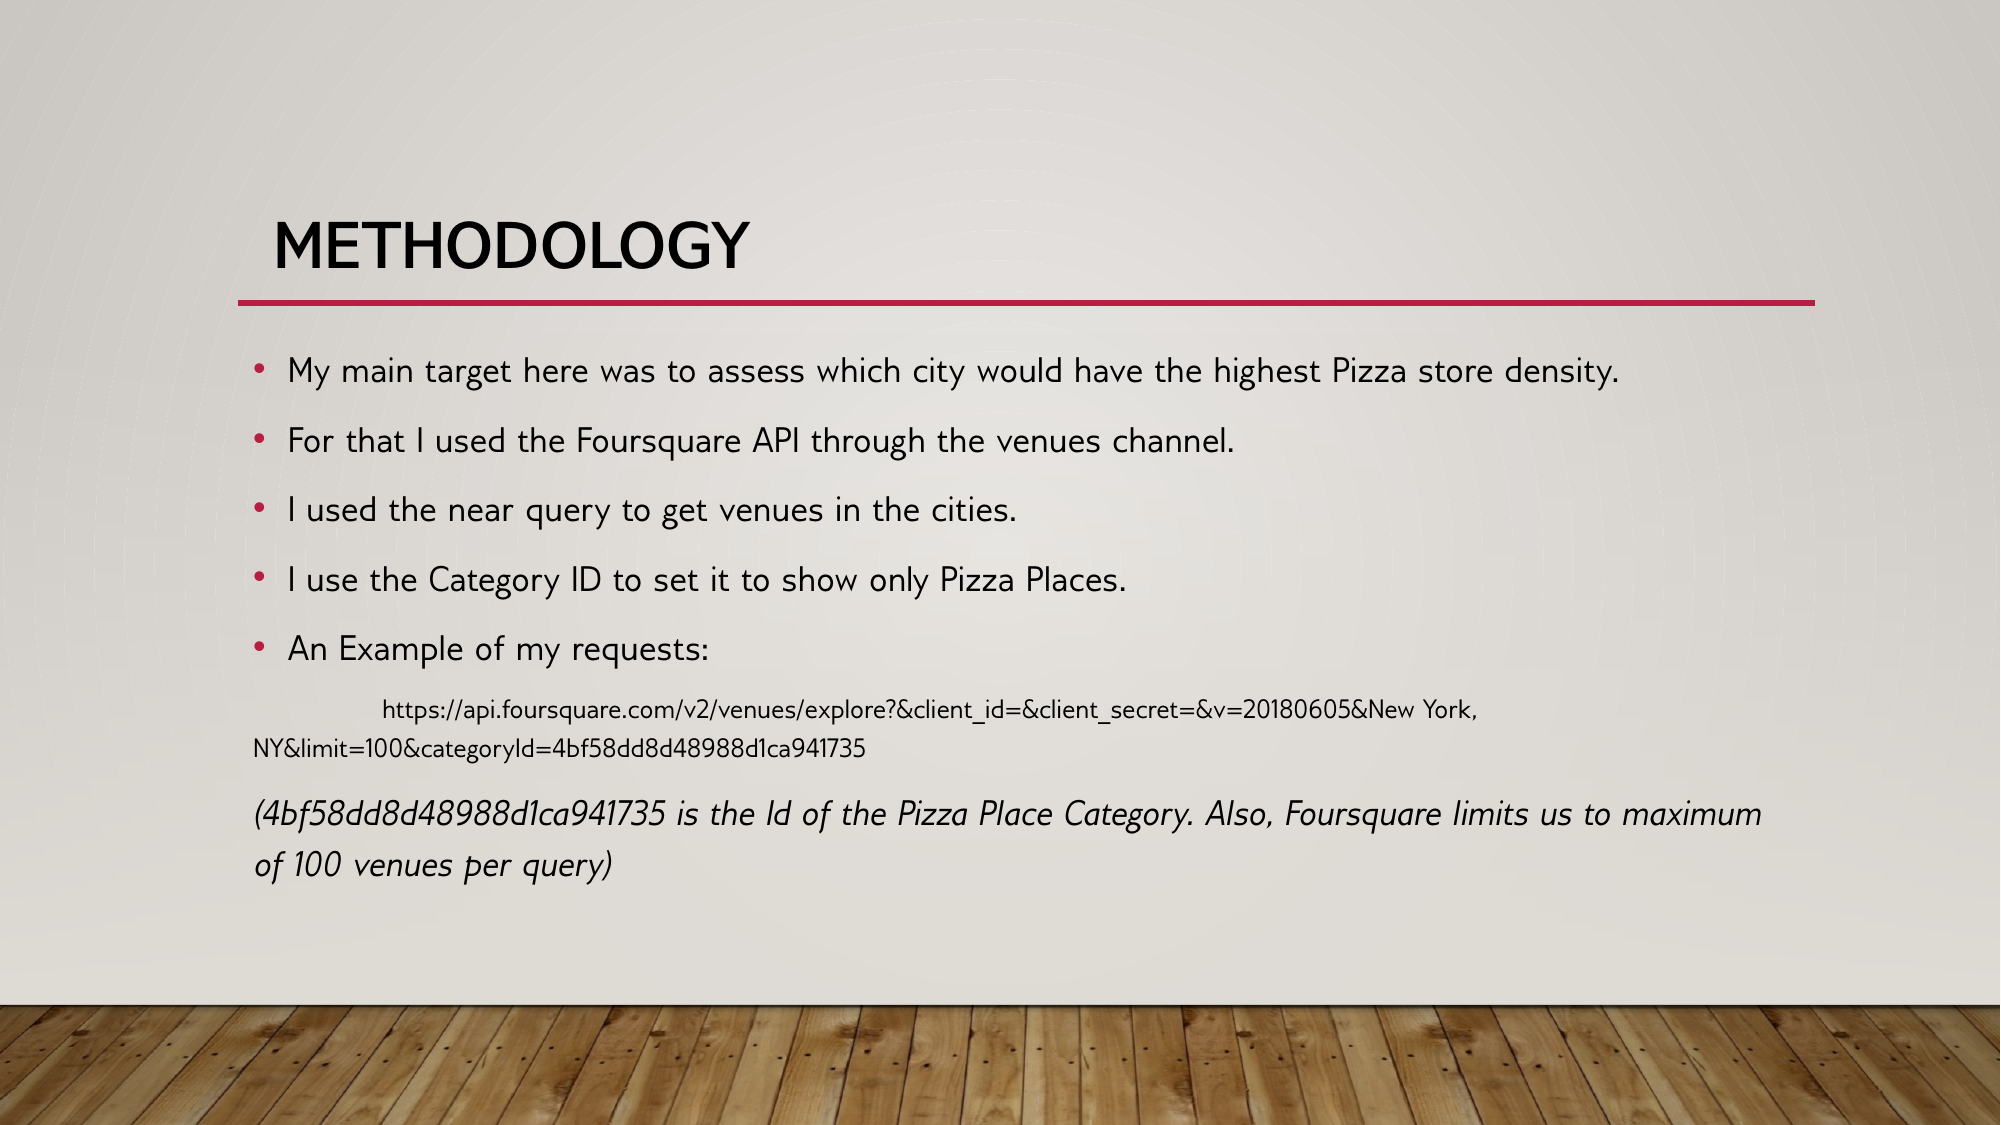

# Methodology
My main target here was to assess which city would have the highest Pizza store density.
For that I used the Foursquare API through the venues channel.
I used the near query to get venues in the cities.
I use the Category ID to set it to show only Pizza Places.
An Example of my requests:
	https://api.foursquare.com/v2/venues/explore?&client_id=&client_secret=&v=20180605&New York, 	NY&limit=100&categoryId=4bf58dd8d48988d1ca941735
(4bf58dd8d48988d1ca941735 is the Id of the Pizza Place Category. Also, Foursquare limits us to maximum of 100 venues per query)